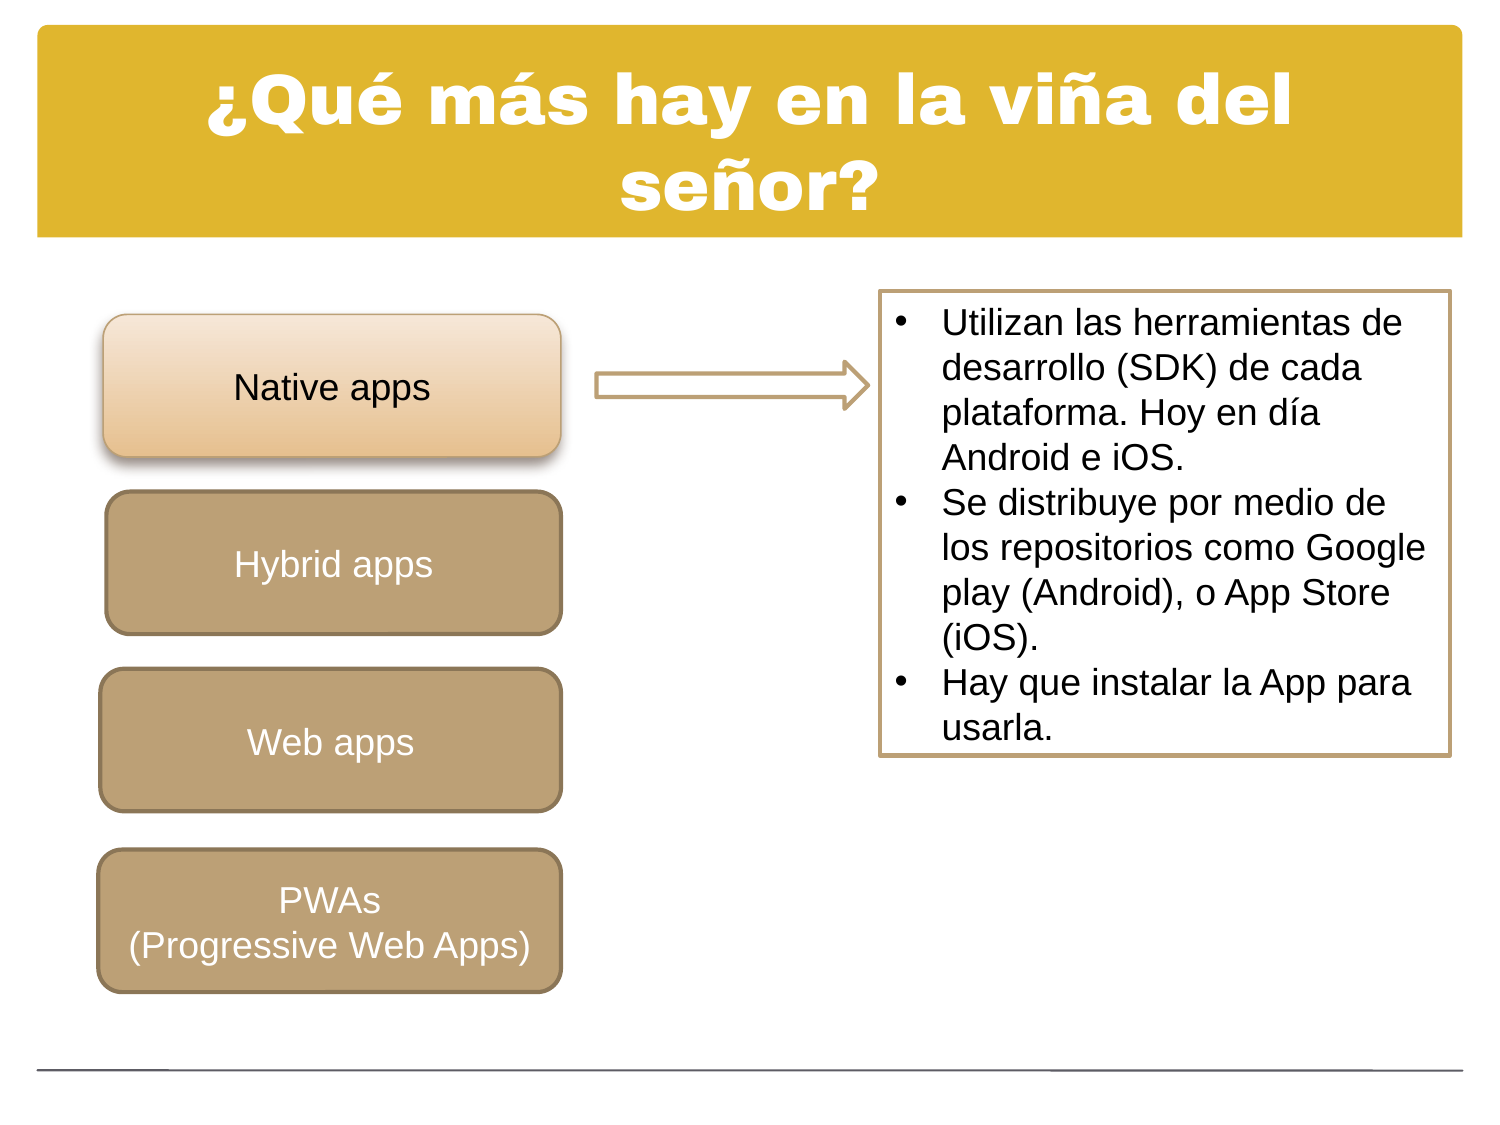

# ¿Qué más hay en la viña del señor?
Utilizan las herramientas de desarrollo (SDK) de cada plataforma. Hoy en día Android e iOS.
Se distribuye por medio de los repositorios como Google play (Android), o App Store (iOS).
Hay que instalar la App para usarla.
Native apps

Hybrid apps
Web apps
PWAs
(Progressive Web Apps)